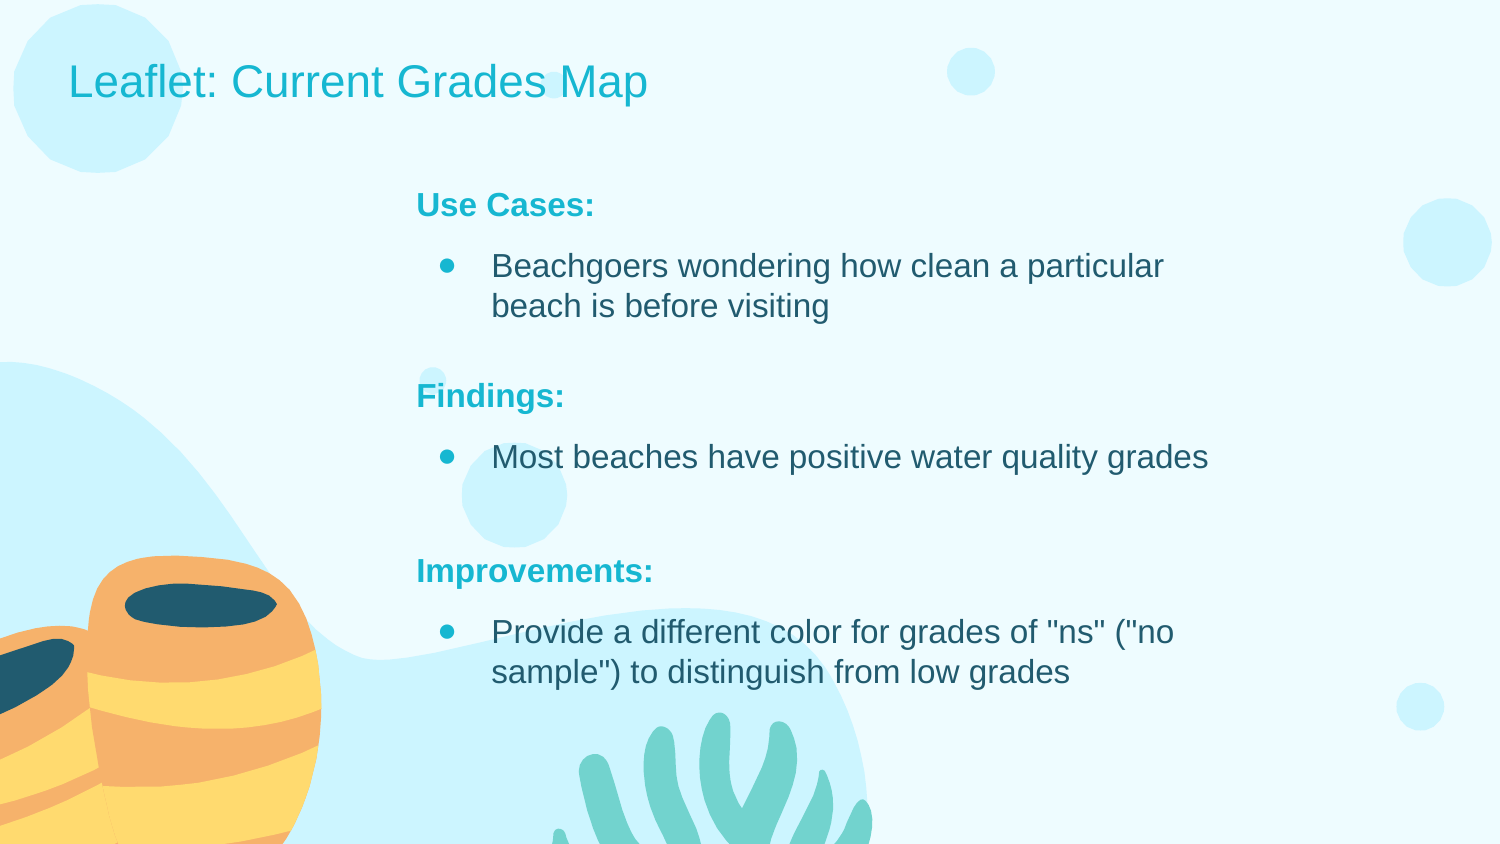

# Leaflet: Current Grades Map

Use Cases:
Beachgoers wondering how clean a particular beach is before visiting
Findings:
Most beaches have positive water quality grades

Improvements:

Provide a different color for grades of "ns" ("no sample") to distinguish from low grades